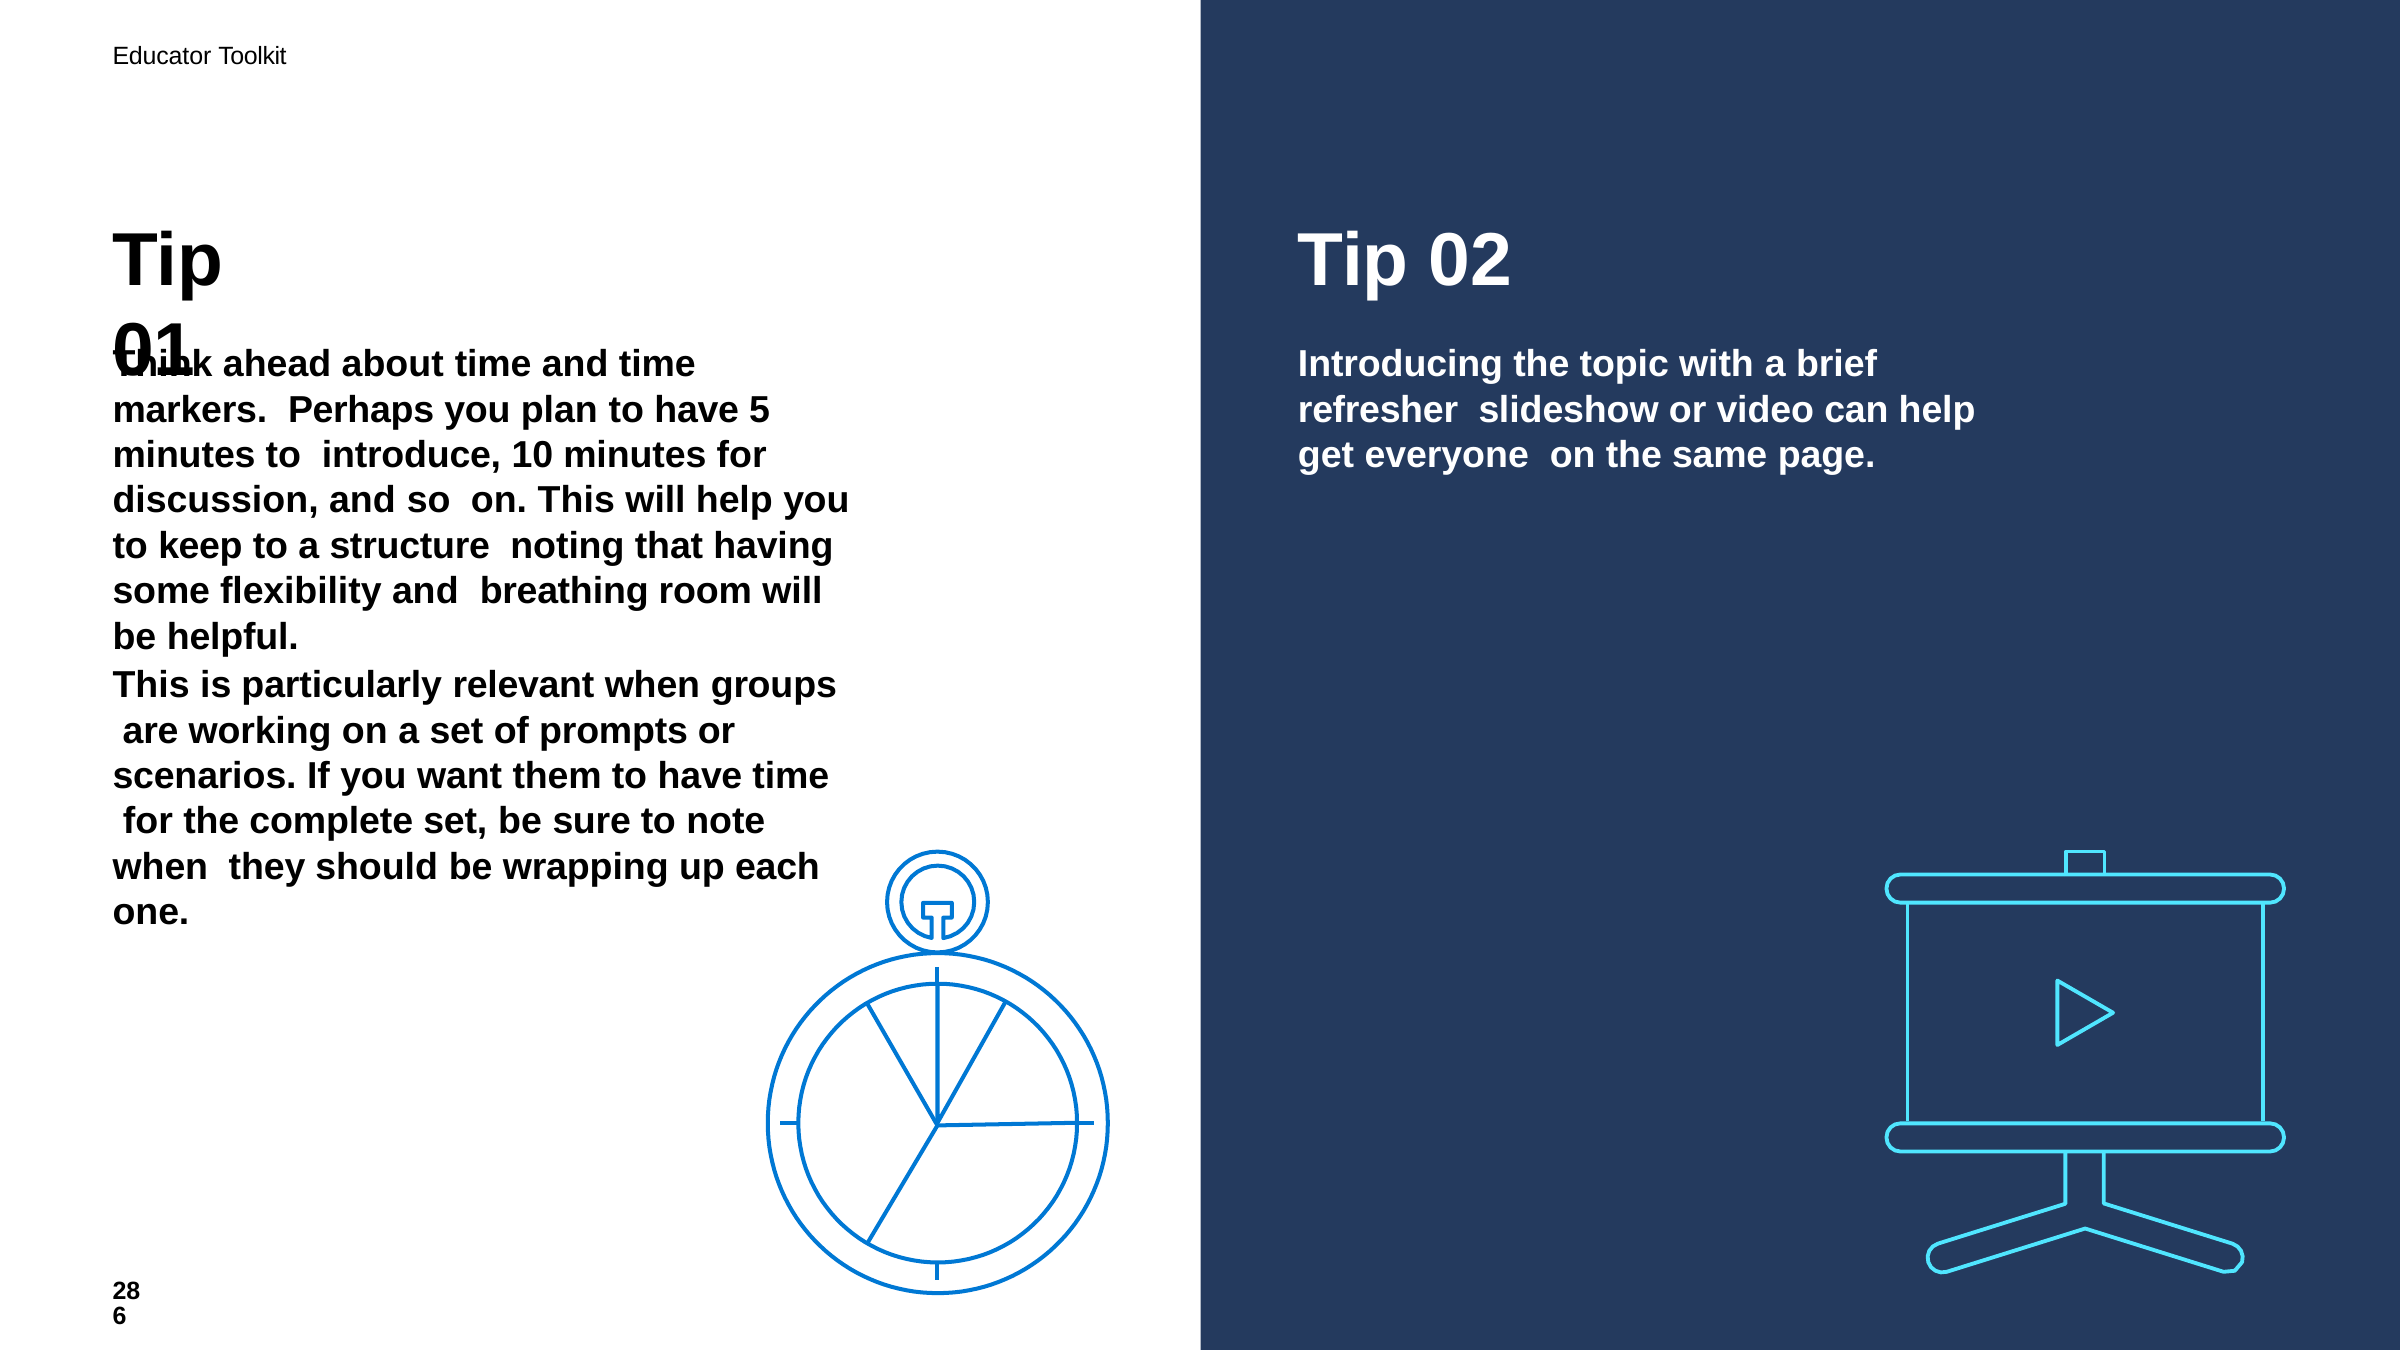

Educator Toolkit
# Tip 01
Tip 02
Introducing the topic with a brief refresher  slideshow or video can help get everyone  on the same page.
Think ahead about time and time markers.  Perhaps you plan to have 5 minutes to  introduce, 10 minutes for discussion, and so  on. This will help you to keep to a structure  noting that having some flexibility and  breathing room will be helpful.
This is particularly relevant when groups  are working on a set of prompts or  scenarios. If you want them to have time  for the complete set, be sure to note when  they should be wrapping up each one.

286